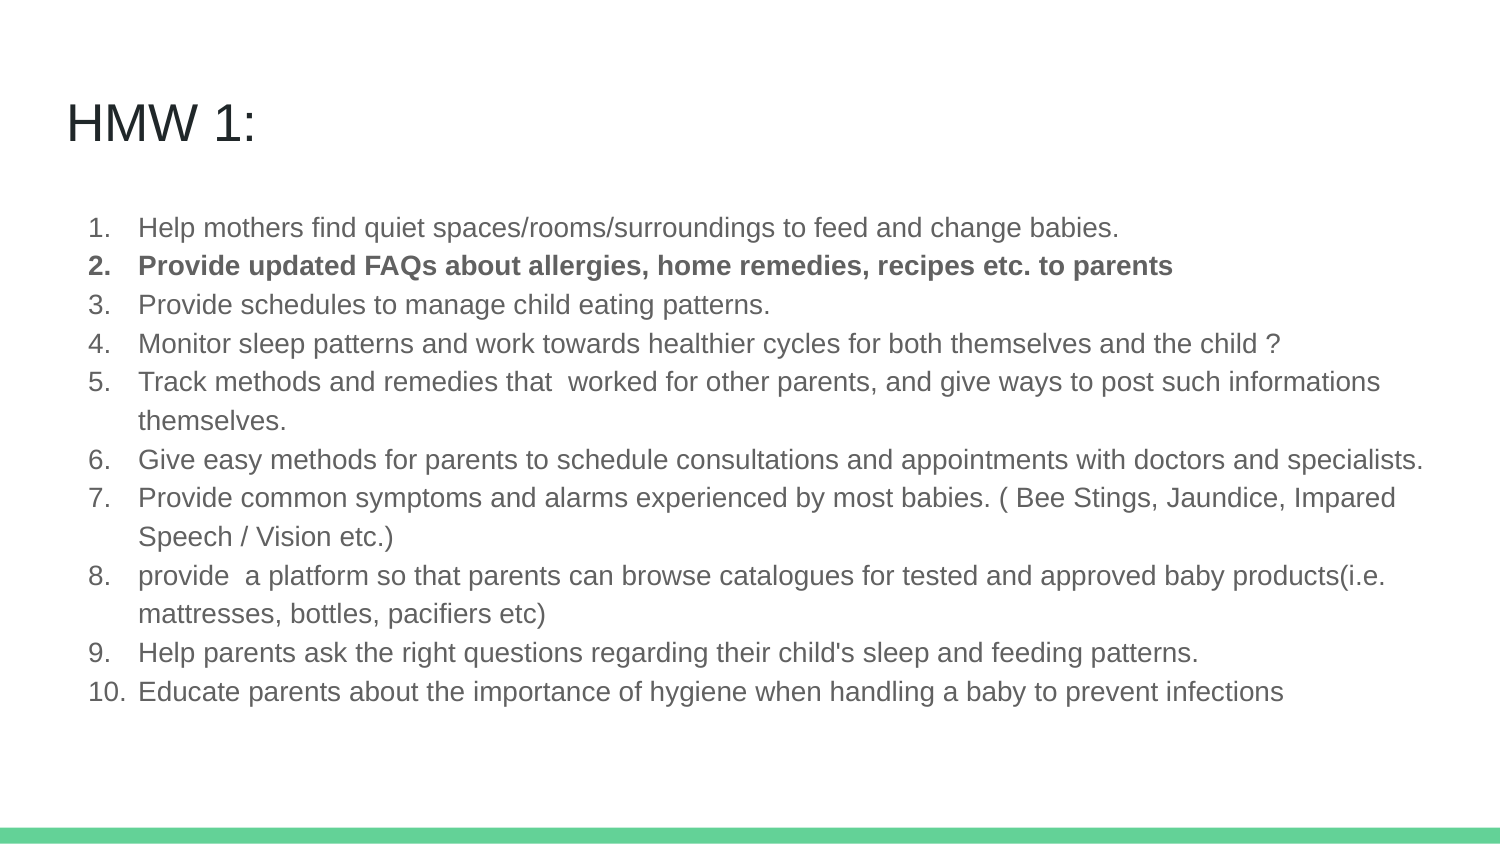

# HMW 1:
Help mothers find quiet spaces/rooms/surroundings to feed and change babies.
Provide updated FAQs about allergies, home remedies, recipes etc. to parents
Provide schedules to manage child eating patterns.
Monitor sleep patterns and work towards healthier cycles for both themselves and the child ?
Track methods and remedies that  worked for other parents, and give ways to post such informations themselves.
Give easy methods for parents to schedule consultations and appointments with doctors and specialists.
Provide common symptoms and alarms experienced by most babies. ( Bee Stings, Jaundice, Impared Speech / Vision etc.)
provide  a platform so that parents can browse catalogues for tested and approved baby products(i.e. mattresses, bottles, pacifiers etc)
Help parents ask the right questions regarding their child's sleep and feeding patterns.
Educate parents about the importance of hygiene when handling a baby to prevent infections